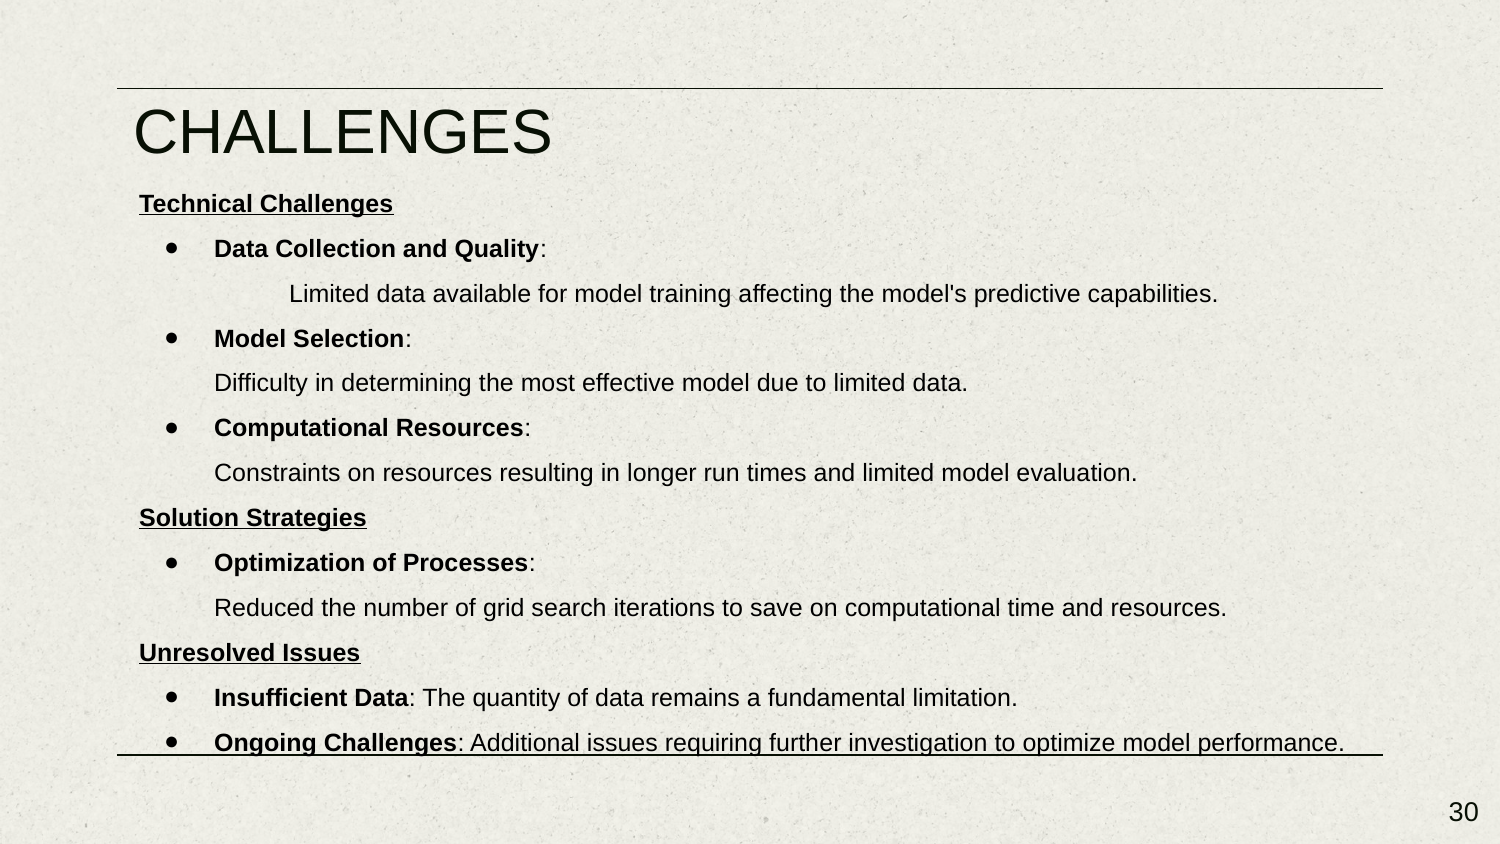

# CHALLENGES

Technical Challenges
Data Collection and Quality:
   	Limited data available for model training affecting the model's predictive capabilities.
Model Selection:
Difficulty in determining the most effective model due to limited data.
Computational Resources:
Constraints on resources resulting in longer run times and limited model evaluation.
Solution Strategies
Optimization of Processes:
Reduced the number of grid search iterations to save on computational time and resources.
Unresolved Issues
Insufficient Data: The quantity of data remains a fundamental limitation.
Ongoing Challenges: Additional issues requiring further investigation to optimize model performance.

30